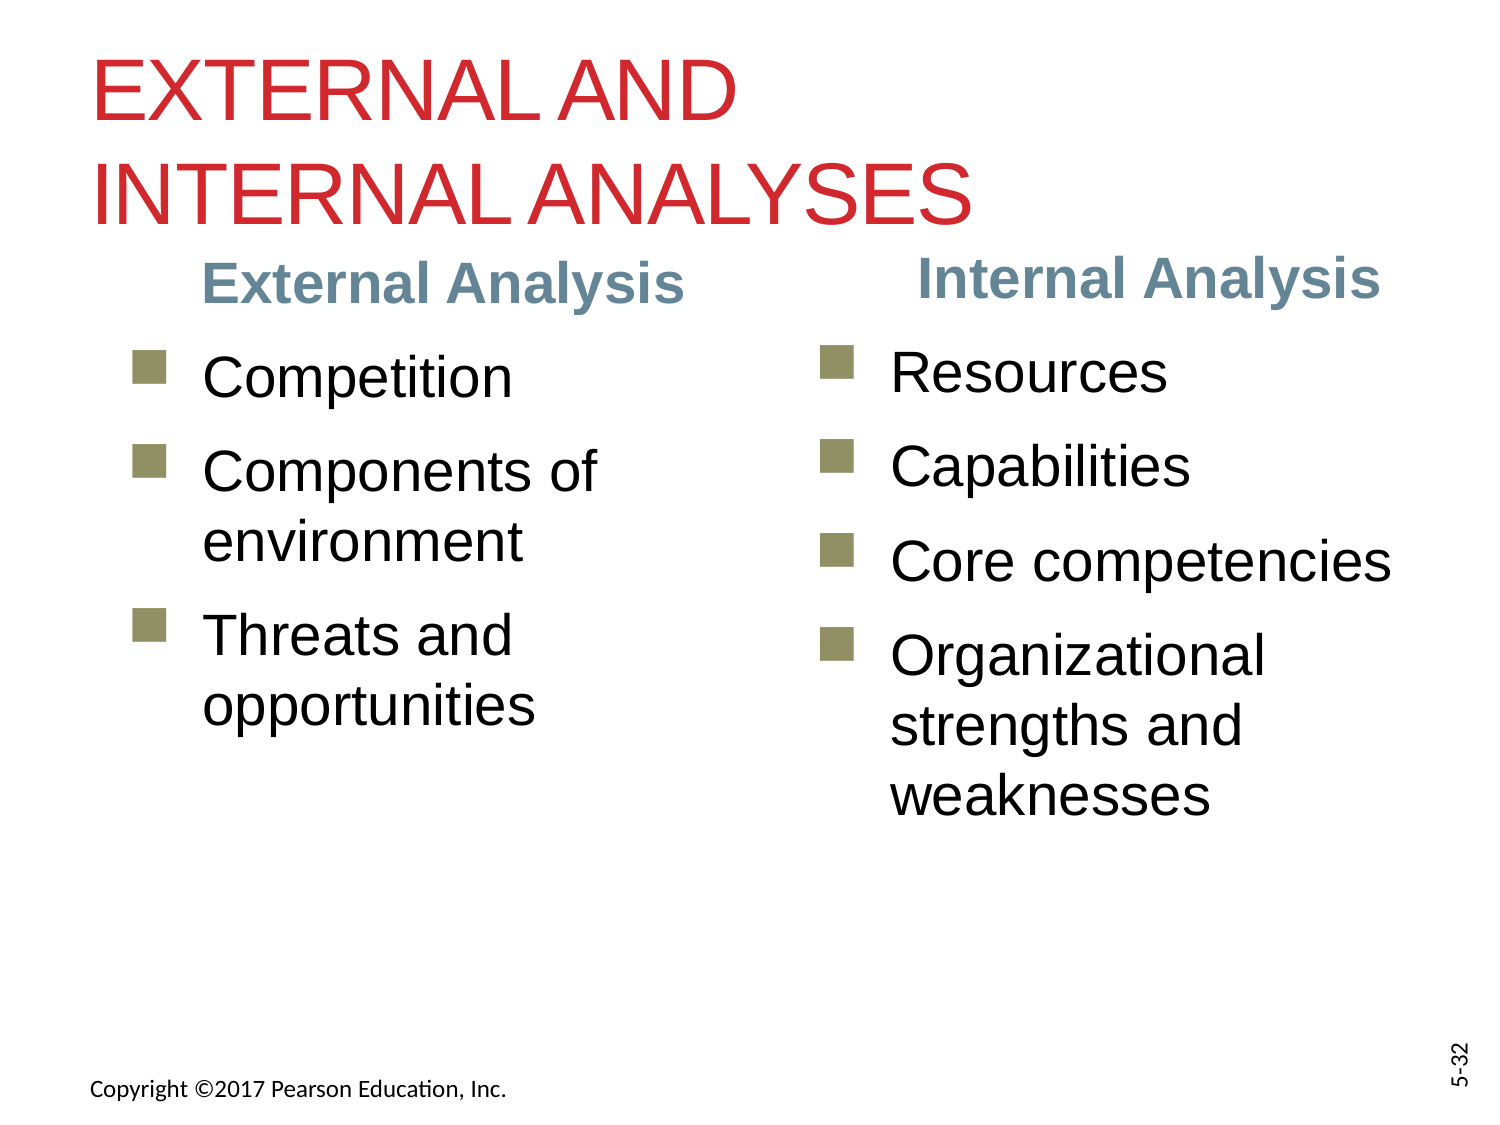

# External and Internal Analyses
Internal Analysis
Resources
Capabilities
Core competencies
Organizational strengths and weaknesses

External Analysis
Competition
Components of environment
Threats and opportunities

Copyright ©2017 Pearson Education, Inc.
5-32